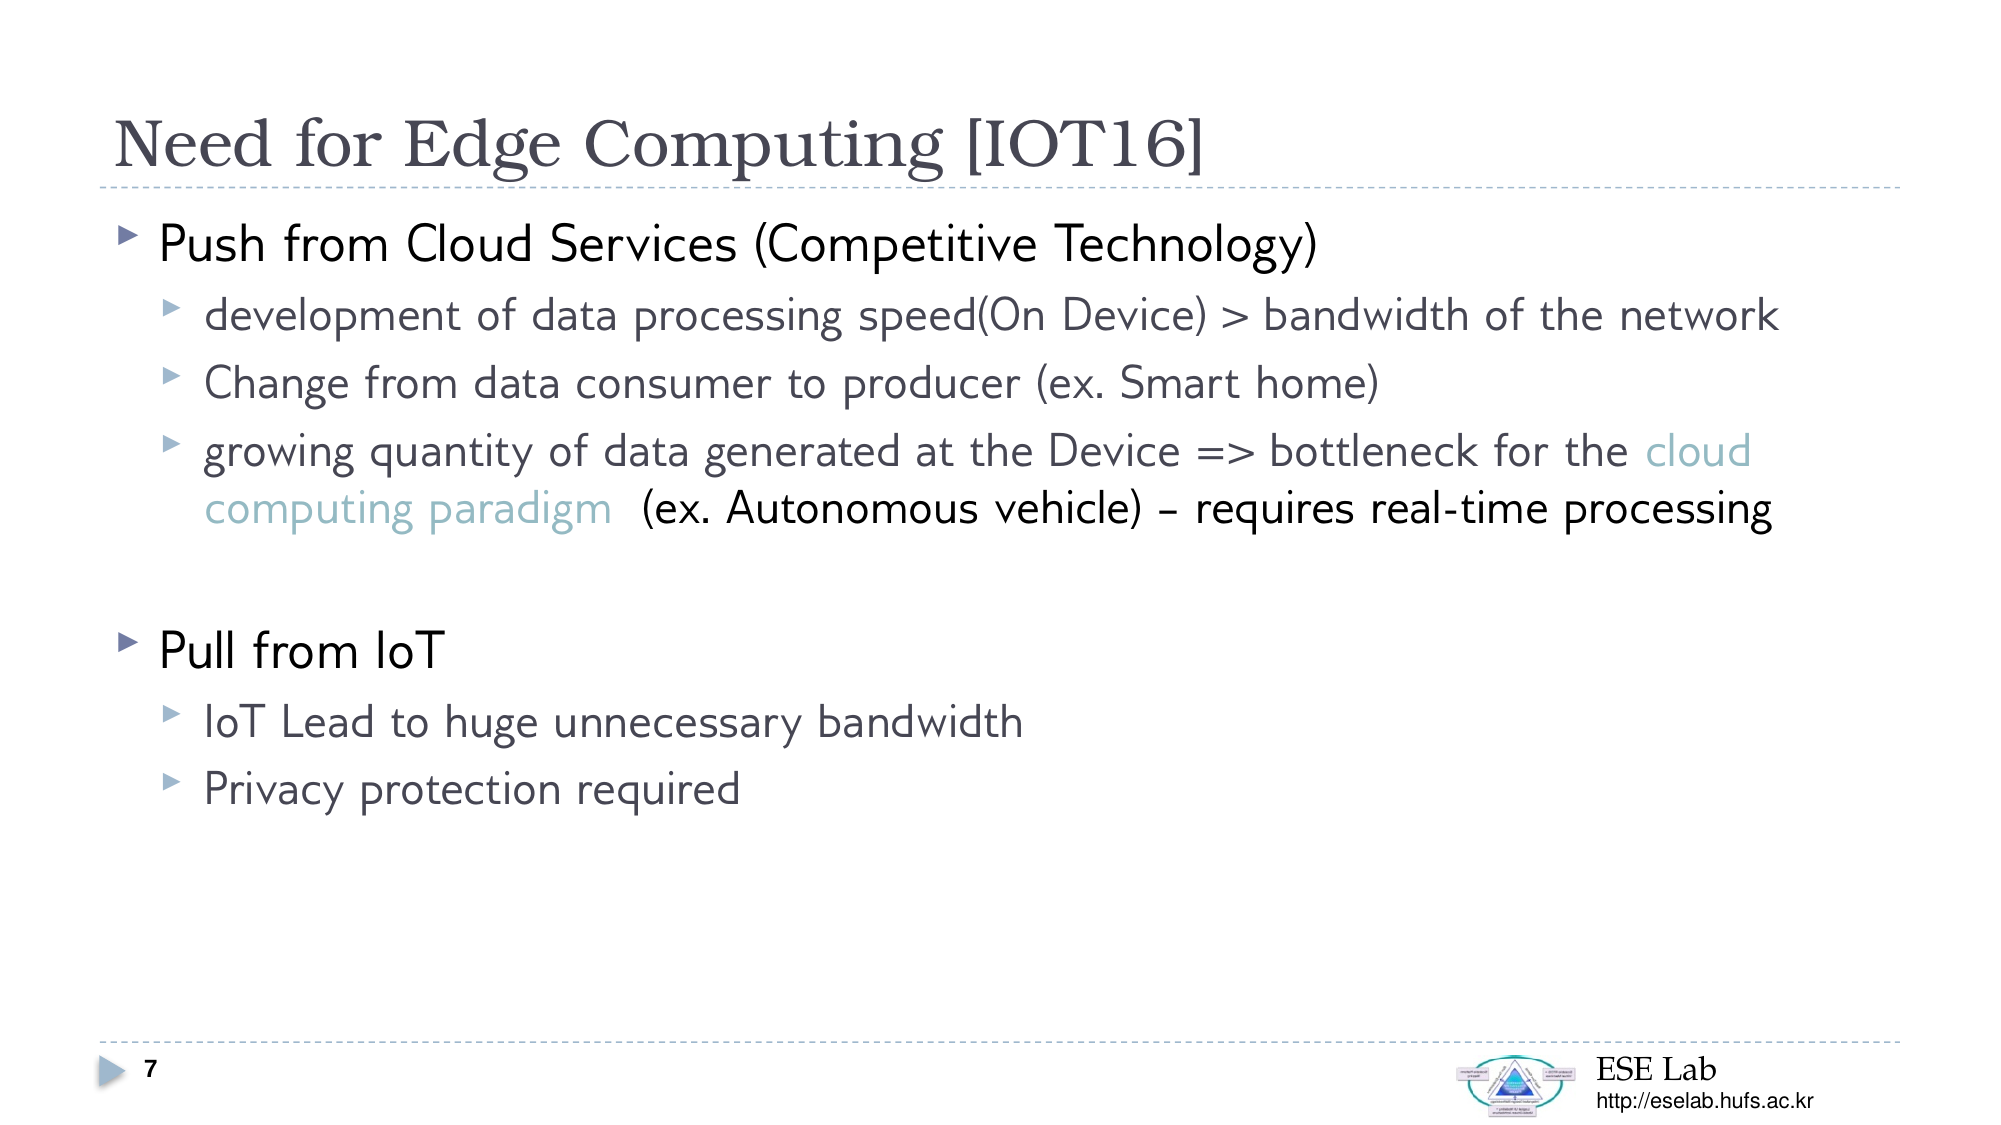

# Need for Edge Computing [IOT16]
Push from Cloud Services (Competitive Technology)
development of data processing speed(On Device) > bandwidth of the network
Change from data consumer to producer (ex. Smart home)
growing quantity of data generated at the Device => bottleneck for the cloud computing paradigm  (ex. Autonomous vehicle) – requires real-time processing

Pull from IoT
IoT Lead to huge unnecessary bandwidth
Privacy protection required